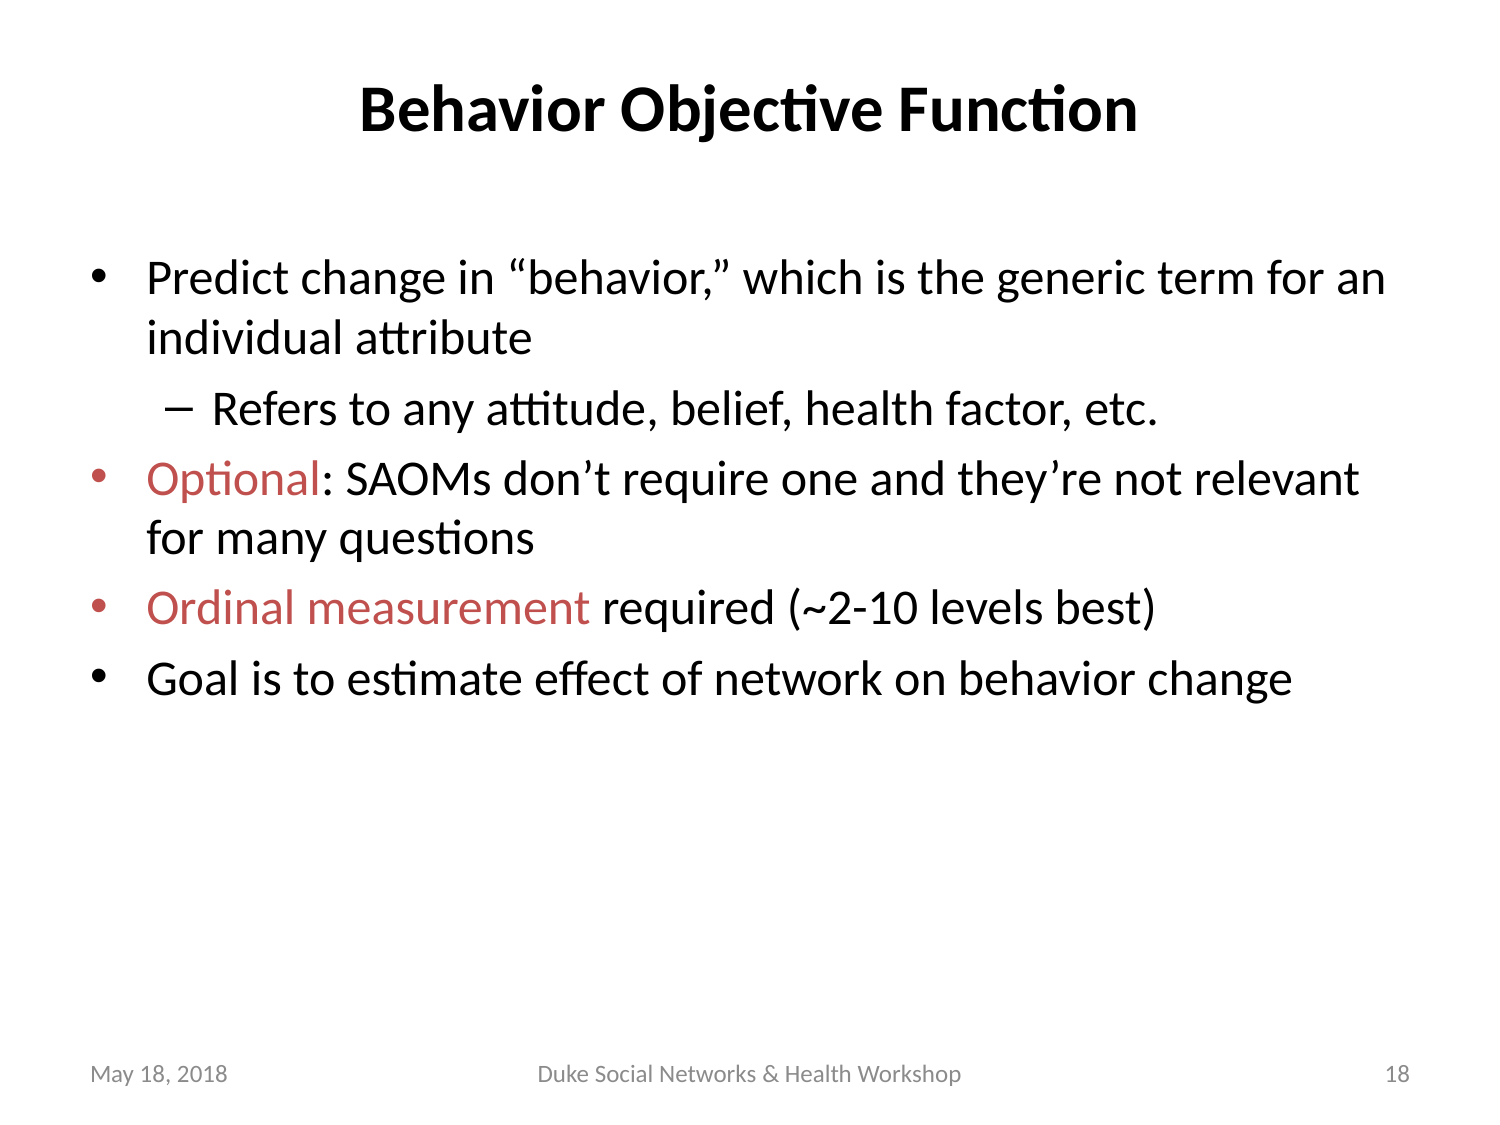

# Behavior Objective Function
Predict change in “behavior,” which is the generic term for an individual attribute
Refers to any attitude, belief, health factor, etc.
Optional: SAOMs don’t require one and they’re not relevant for many questions
Ordinal measurement required (~2-10 levels best)
Goal is to estimate effect of network on behavior change
May 18, 2018
Duke Social Networks & Health Workshop
18